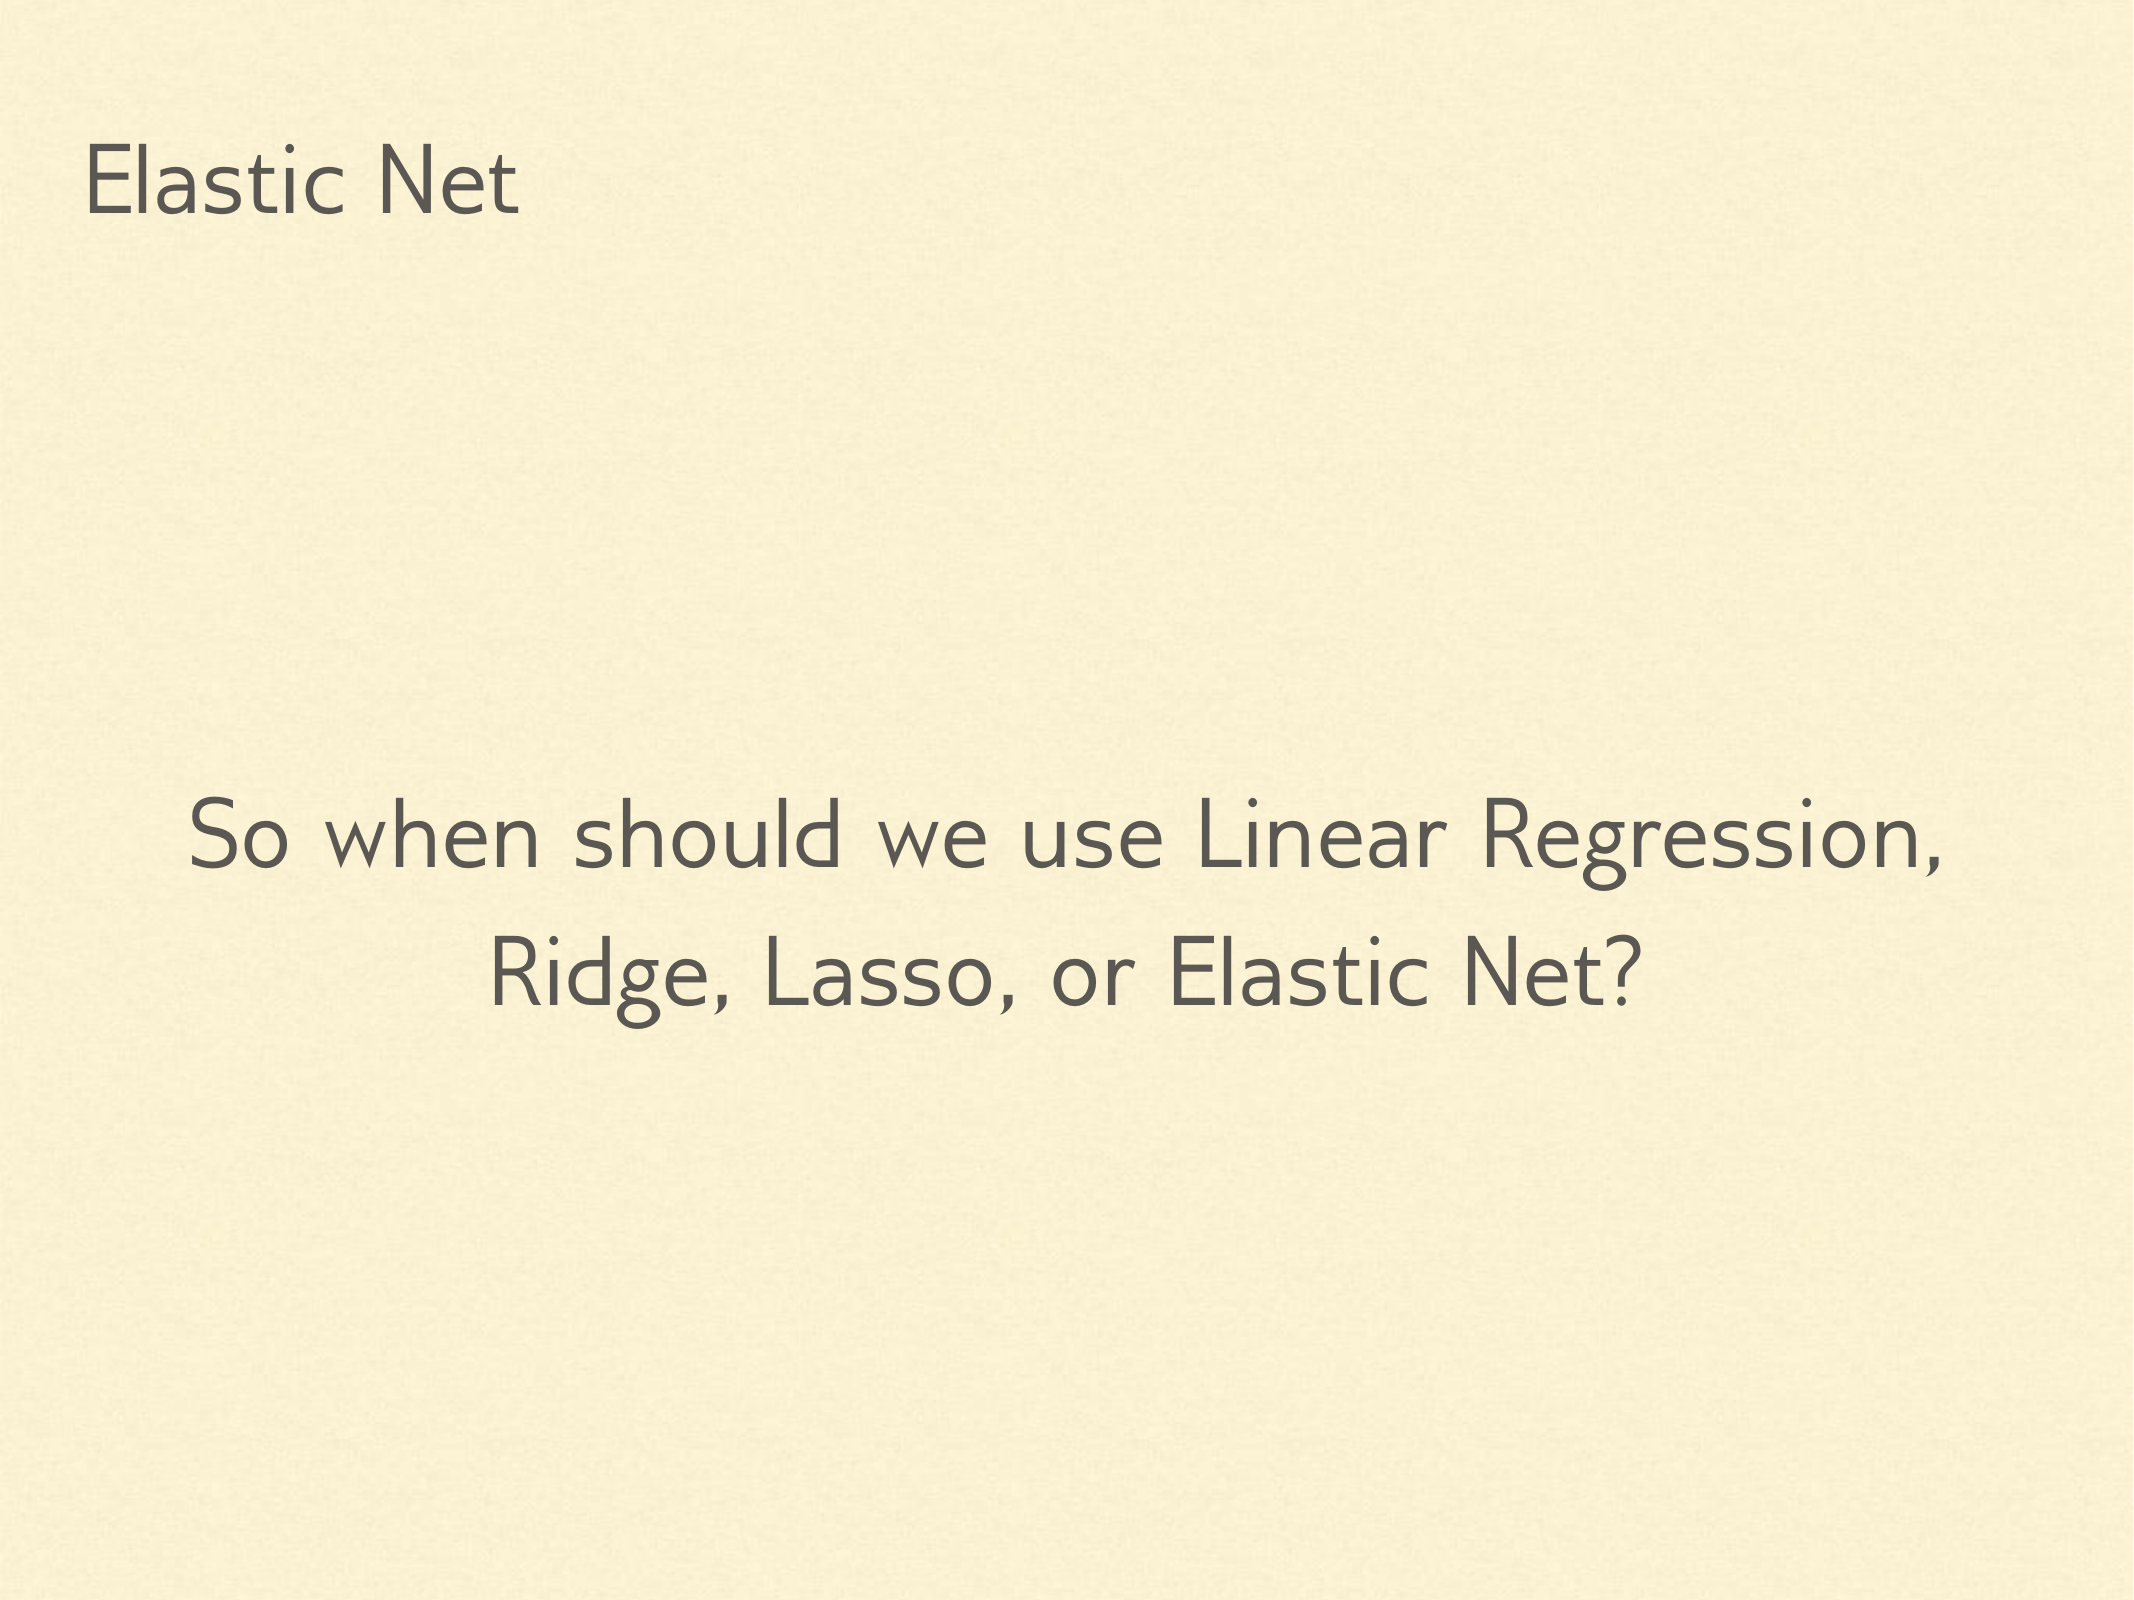

Elastic Net
So when should we use Linear Regression, Ridge, Lasso, or Elastic Net?